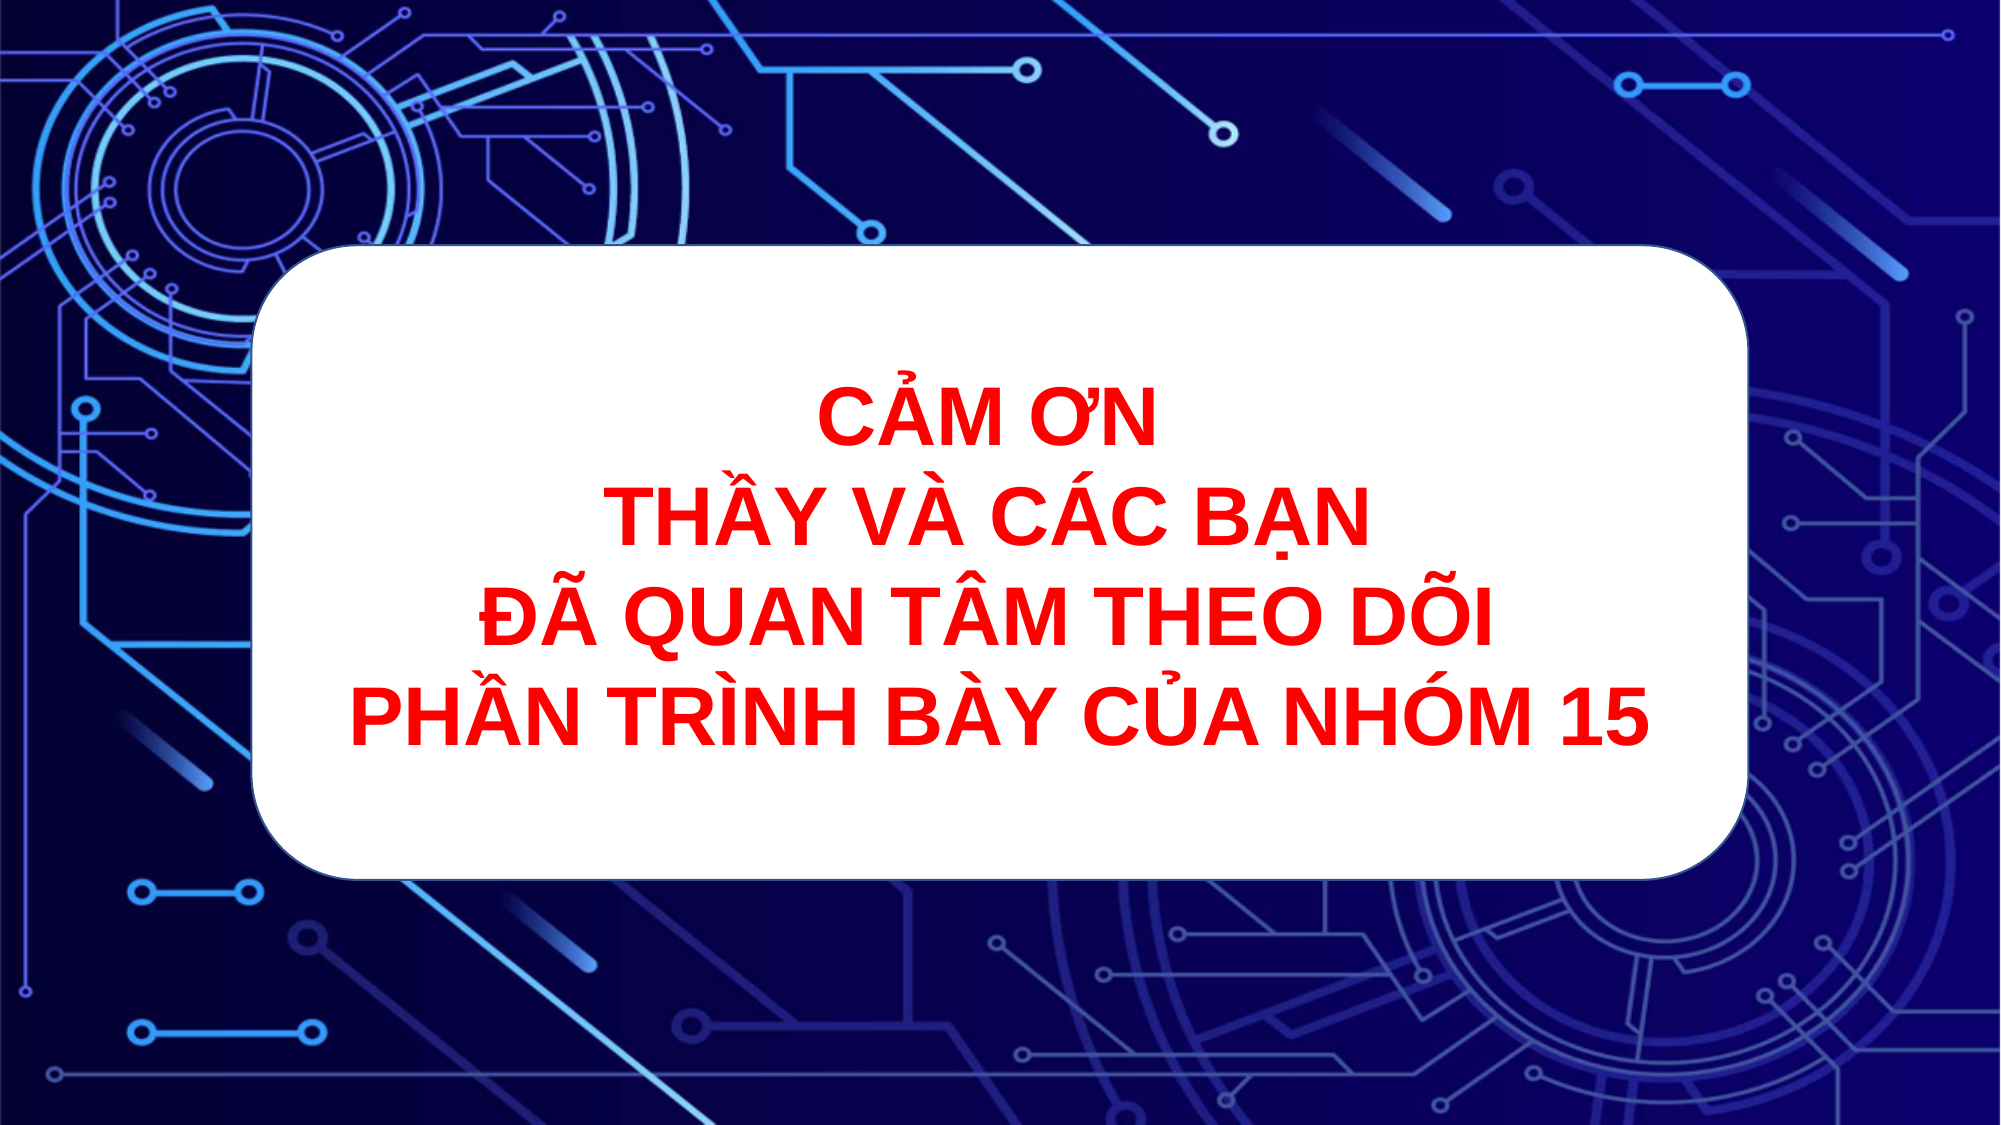

CẢM ƠN
THẦY VÀ CÁC BẠN
ĐÃ QUAN TÂM THEO DÕI
PHẦN TRÌNH BÀY CỦA NHÓM 15